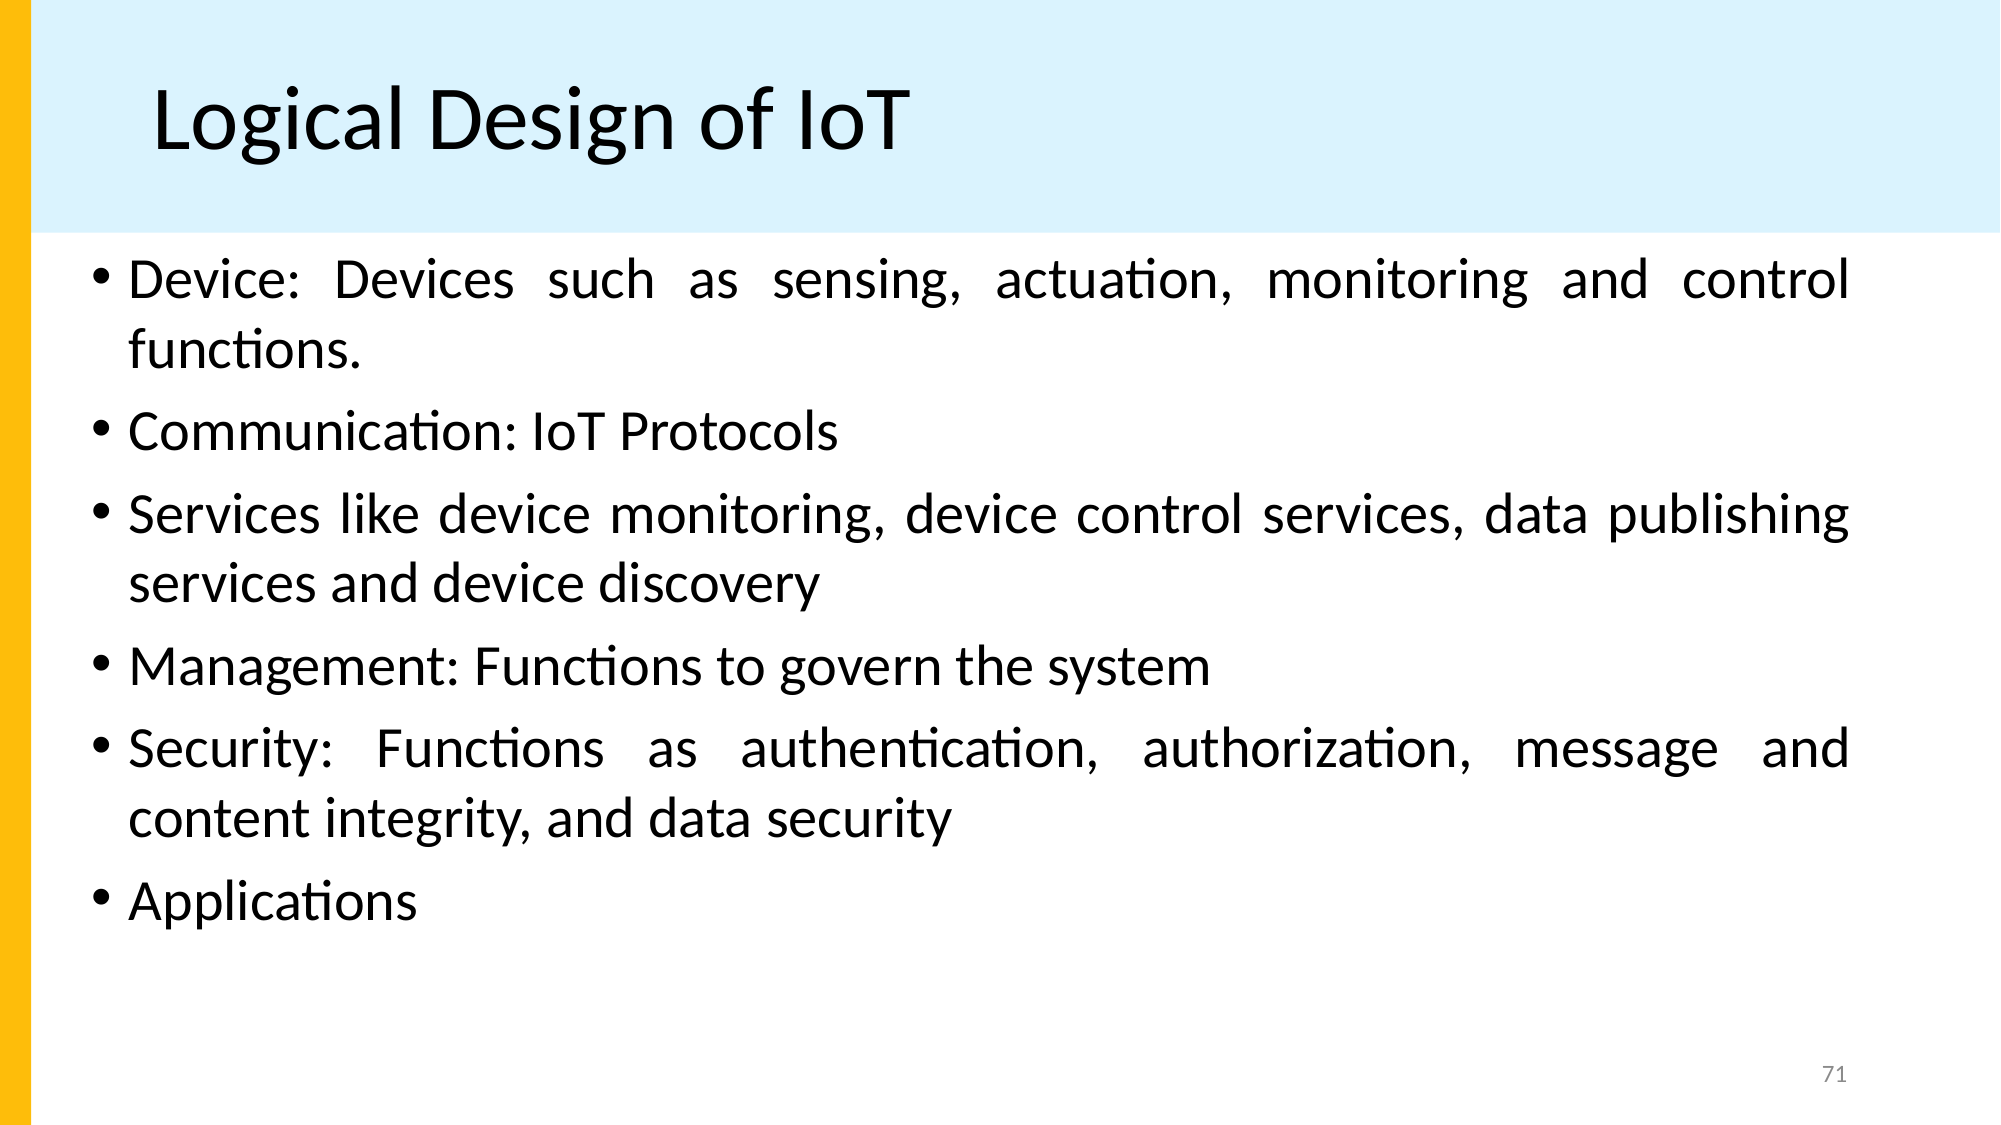

# Logical Design of IoT
Device: Devices such as sensing, actuation, monitoring and control functions.
Communication: IoT Protocols
Services like device monitoring, device control services, data publishing services and device discovery
Management: Functions to govern the system
Security: Functions as authentication, authorization, message and content integrity, and data security
Applications
71